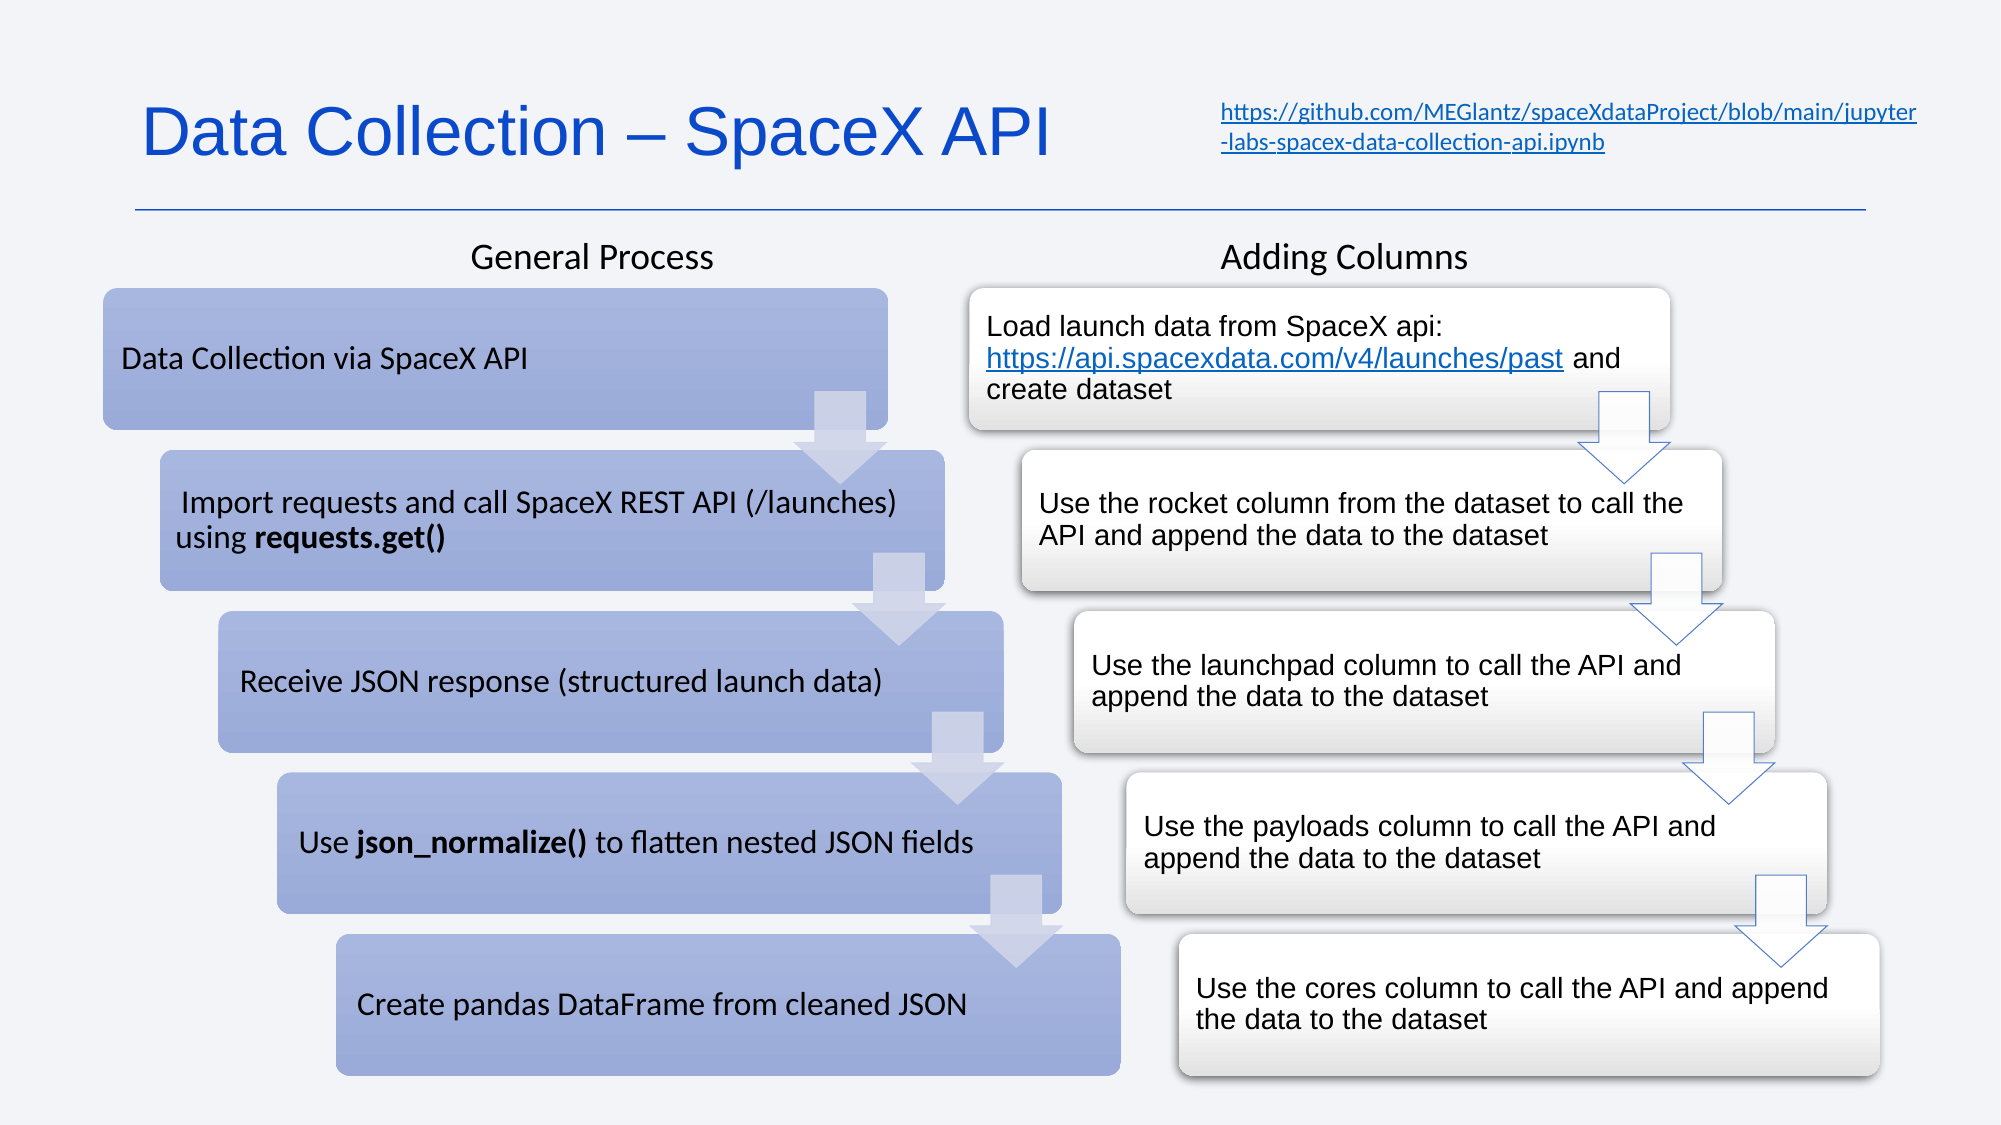

Data Collection – SpaceX API
https://github.com/MEGlantz/spaceXdataProject/blob/main/jupyter-labs-spacex-data-collection-api.ipynb

General Process
Adding Columns

Data Collection via SpaceX API
 Import requests and call SpaceX REST API (/launches) using requests.get()
 Receive JSON response (structured launch data)
 Use json_normalize() to flatten nested JSON fields
 Create pandas DataFrame from cleaned JSON

Load launch data from SpaceX api: https://api.spacexdata.com/v4/launches/past and create dataset
Use the rocket column from the dataset to call the API and append the data to the dataset
Use the launchpad column to call the API and append the data to the dataset
Use the payloads column to call the API and append the data to the dataset
Use the cores column to call the API and append the data to the dataset

8